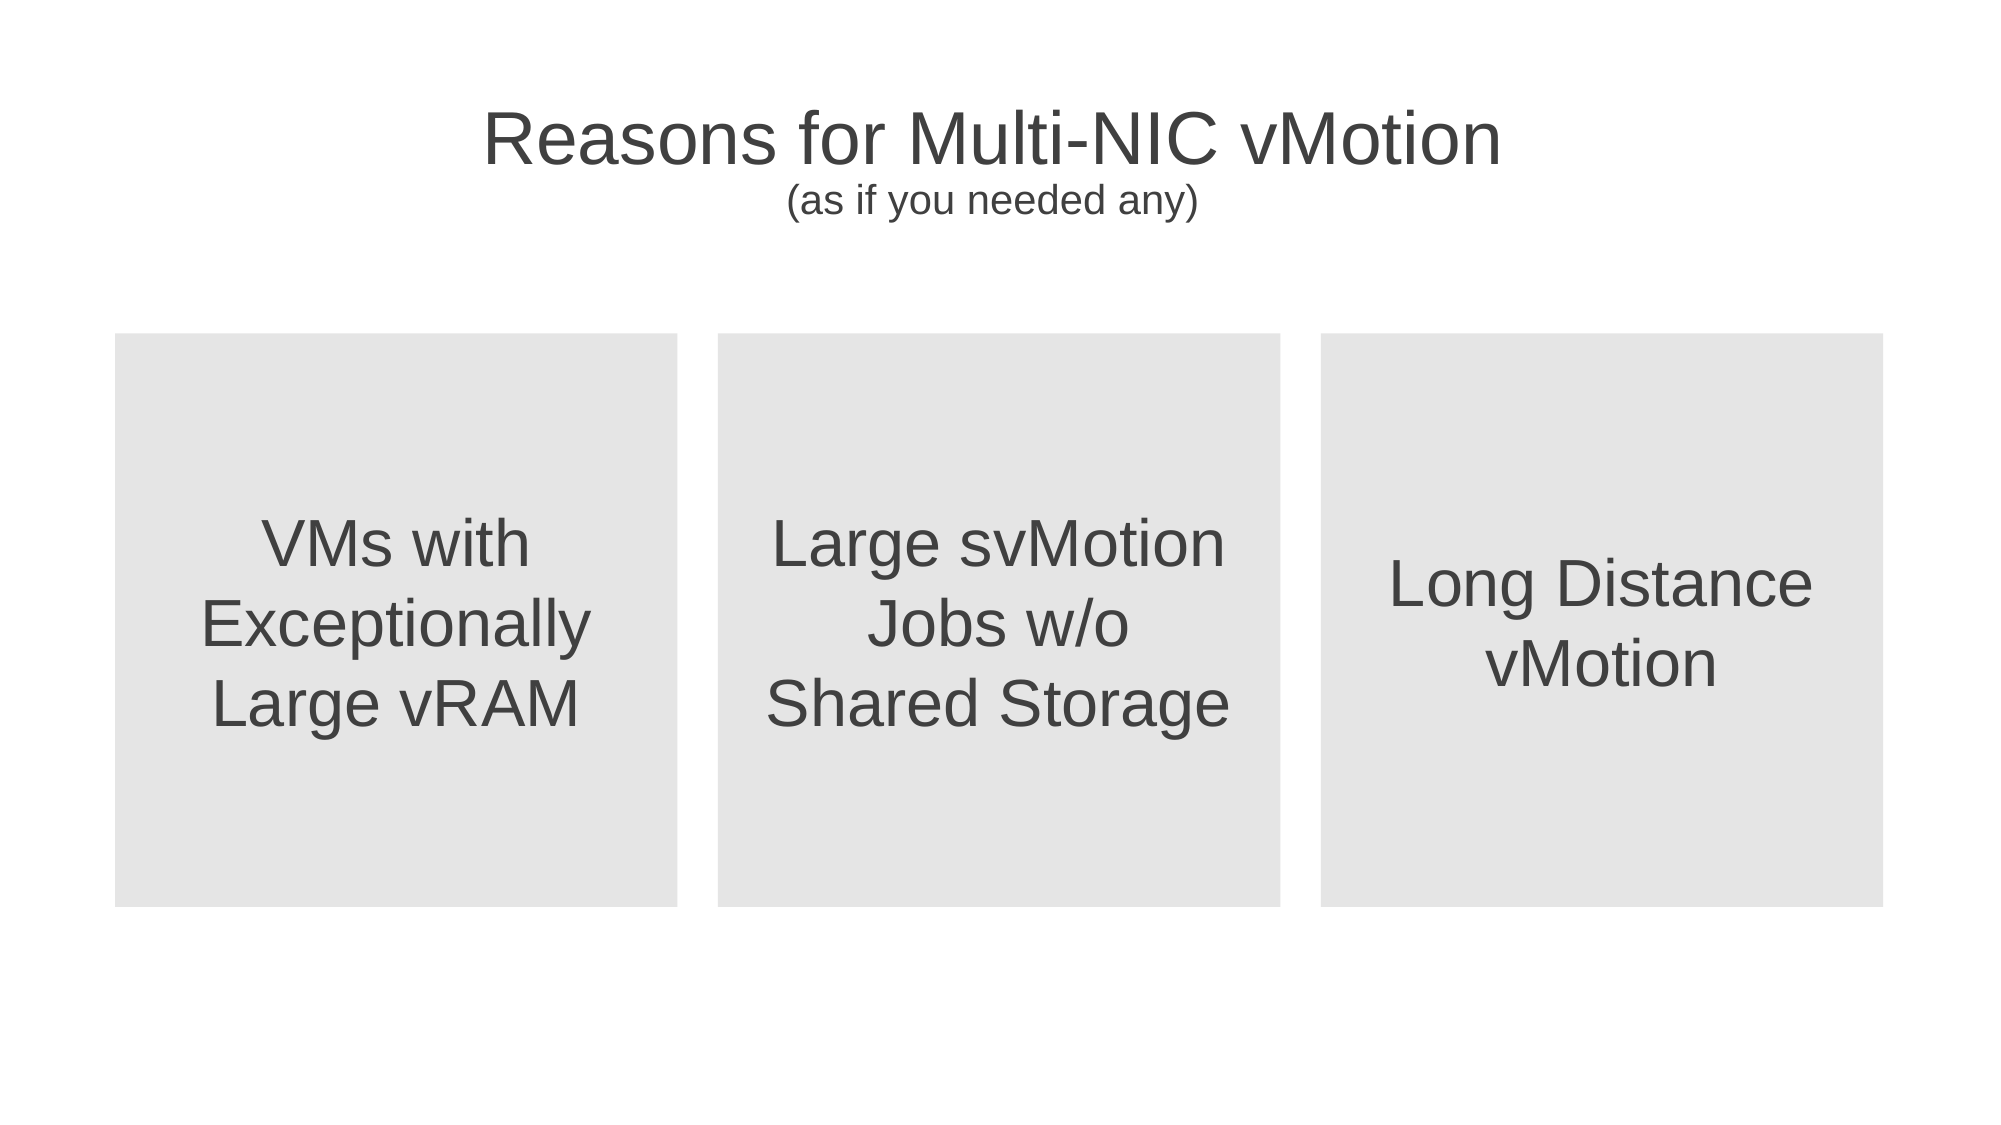

# Reasons for Multi-NIC vMotion (as if you needed any)
VMs with Exceptionally Large vRAM
Large svMotion Jobs w/o Shared Storage
Long Distance
vMotion